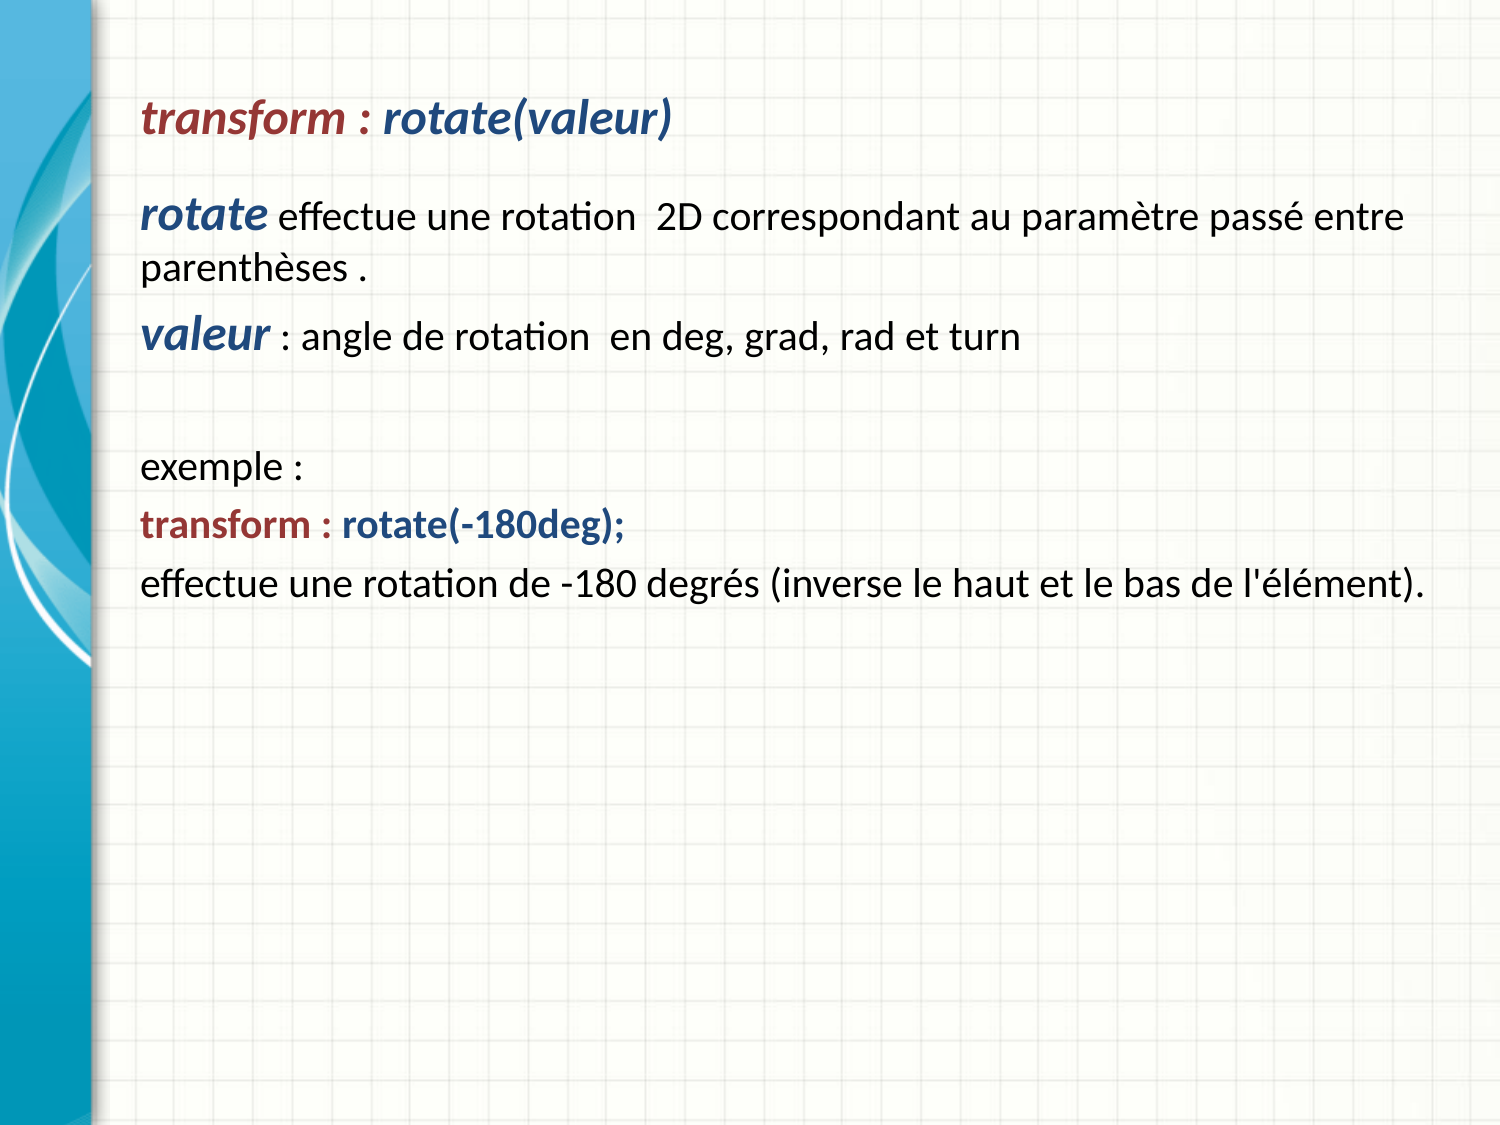

# transform : rotate(valeur)
rotate effectue une rotation  2D correspondant au paramètre passé entre parenthèses .
valeur : angle de rotation  en deg, grad, rad et turn

exemple :
transform : rotate(-180deg);
effectue une rotation de -180 degrés (inverse le haut et le bas de l'élément).